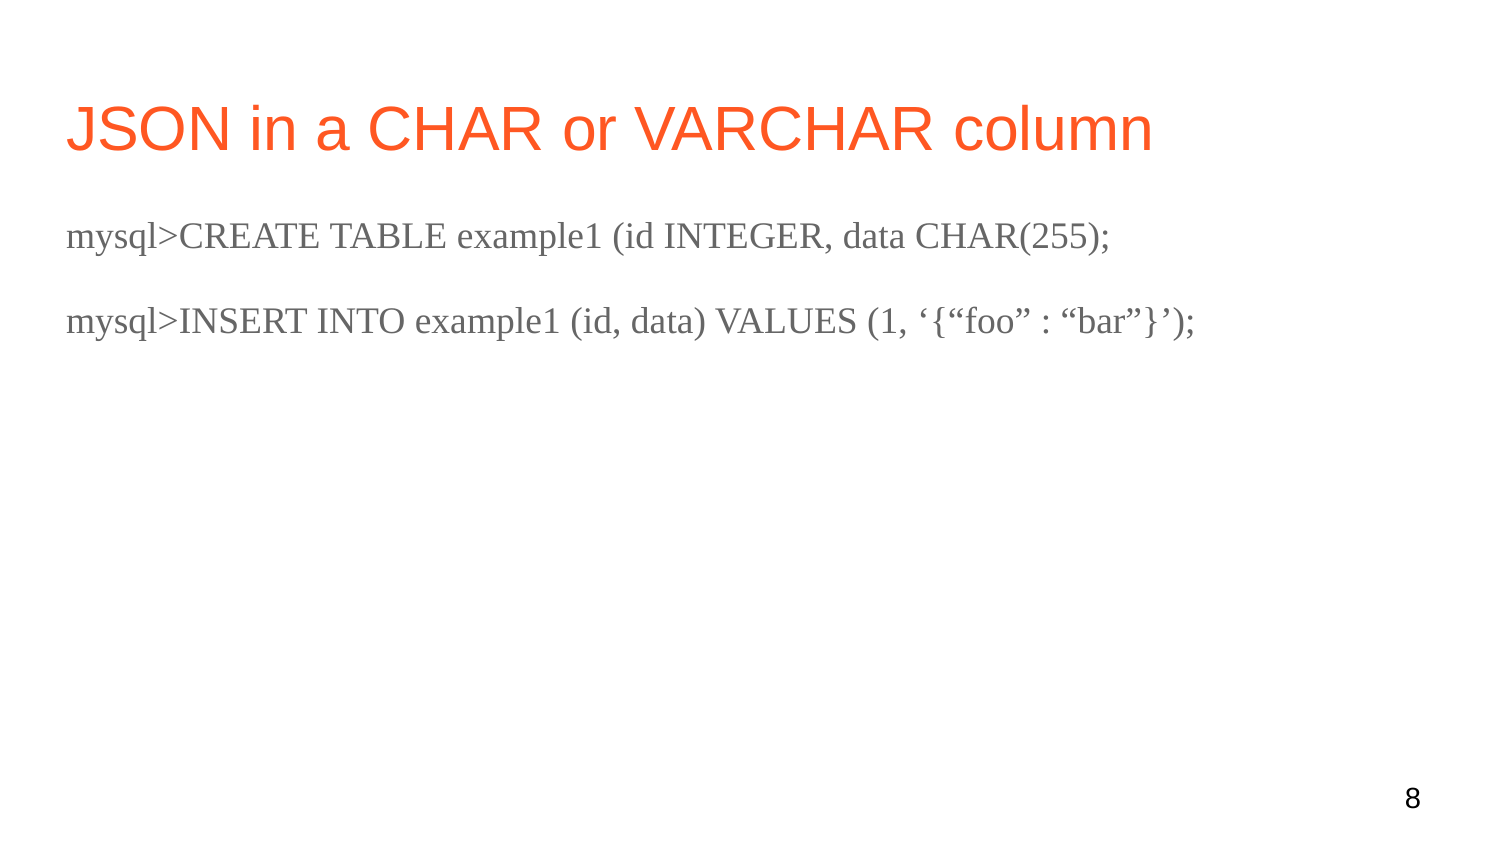

# JSON in a CHAR or VARCHAR column
mysql>CREATE TABLE example1 (id INTEGER, data CHAR(255);
mysql>INSERT INTO example1 (id, data) VALUES (1, ‘{“foo” : “bar”}’);

8